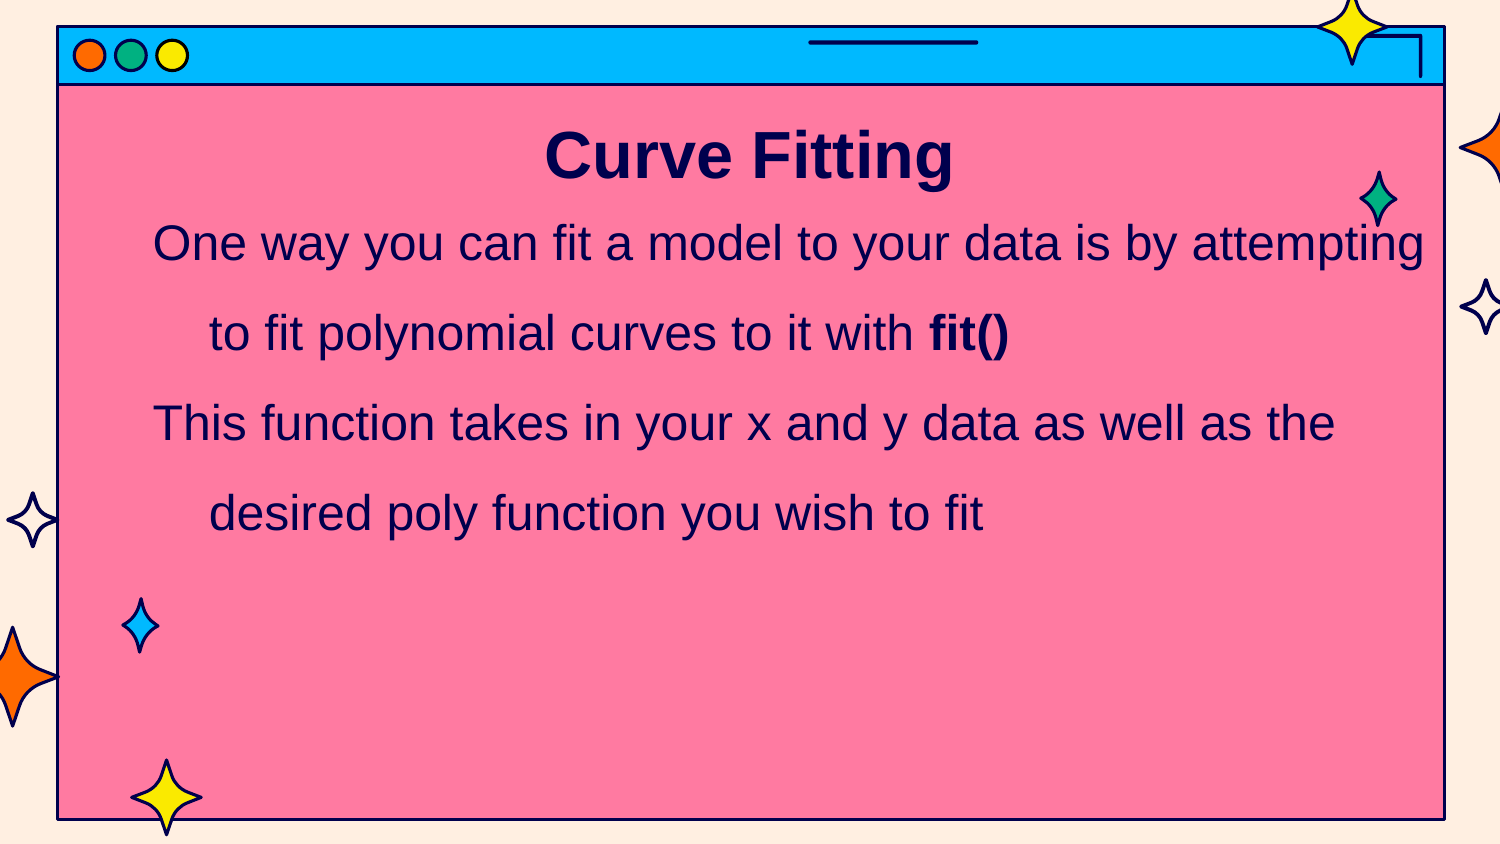

# Curve Fitting

One way you can fit a model to your data is by attempting to fit polynomial curves to it with fit()
This function takes in your x and y data as well as the desired poly function you wish to fit